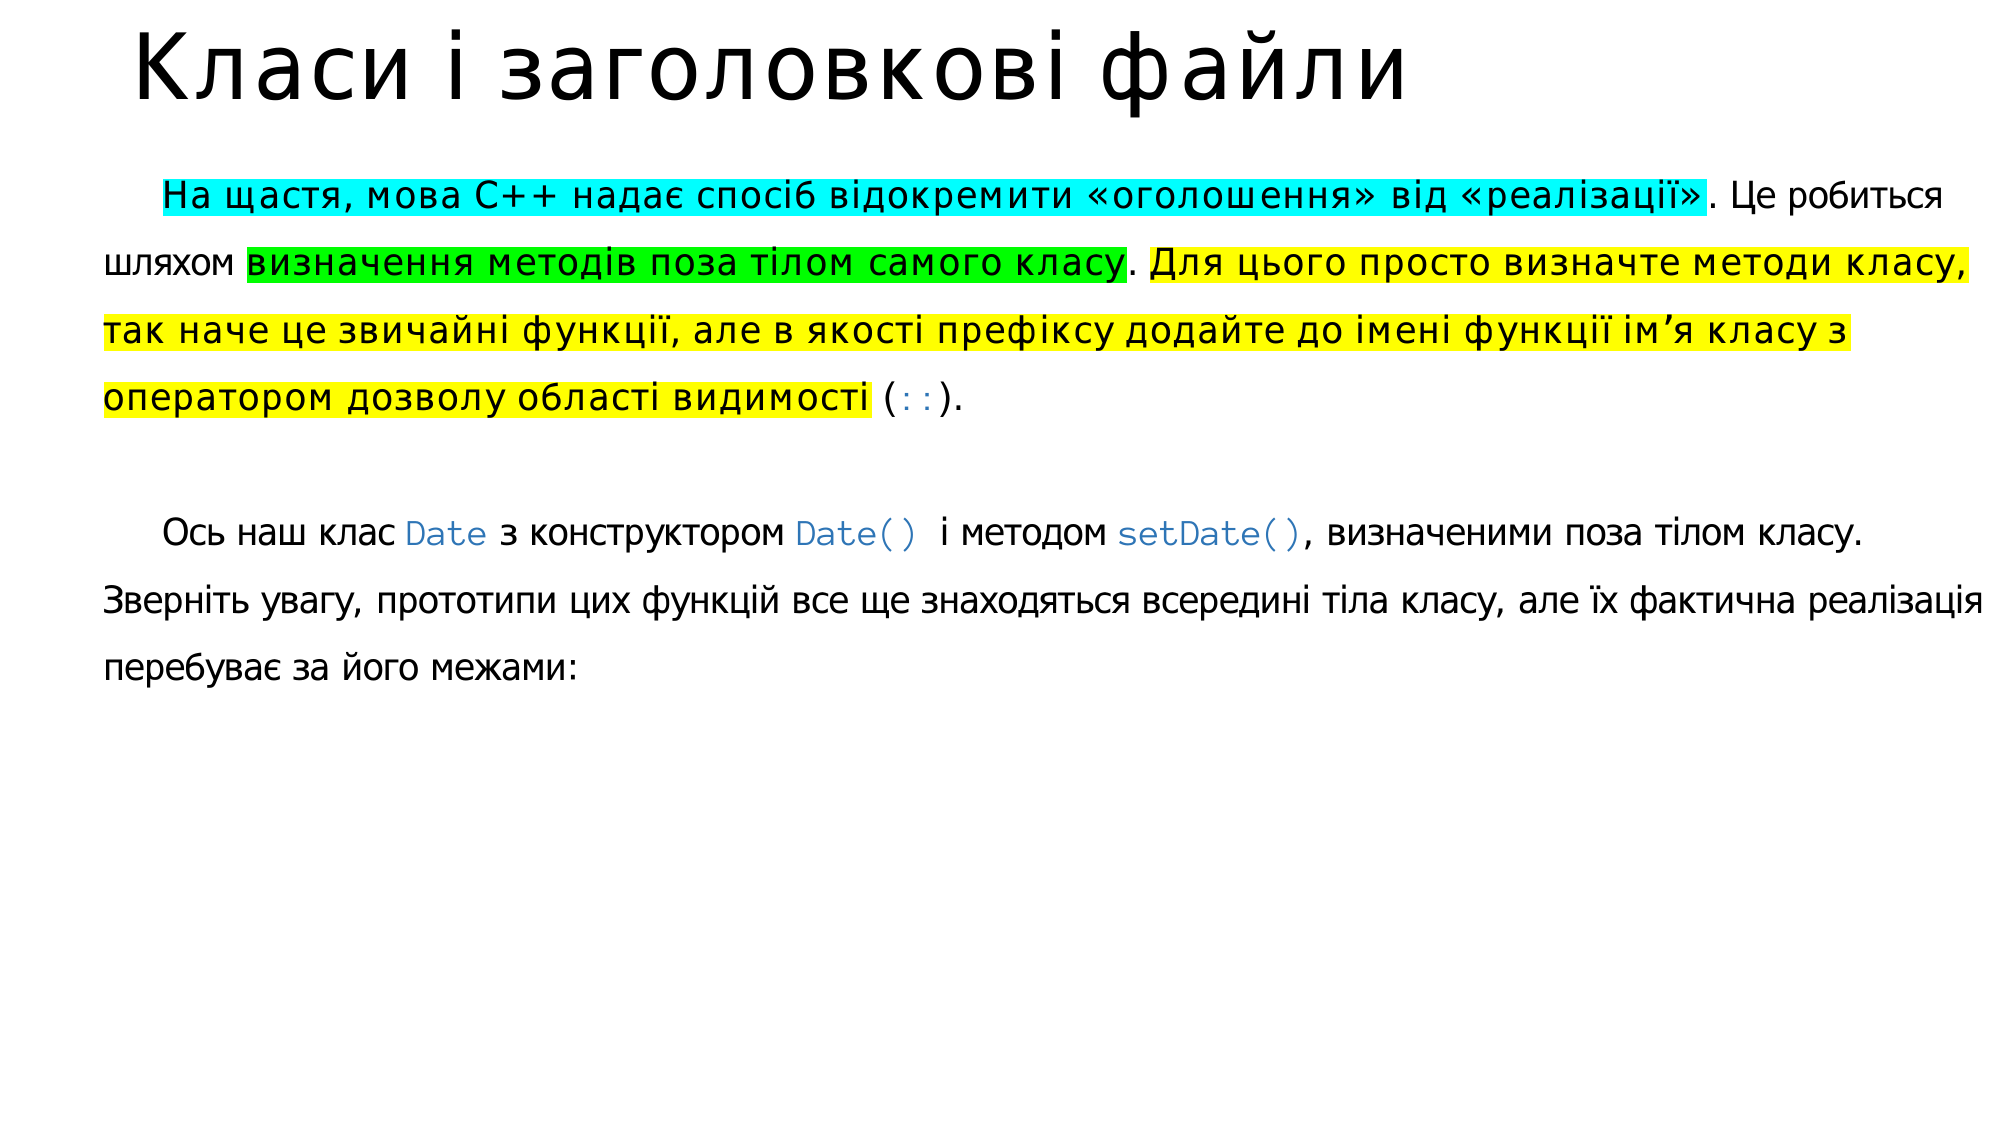

# Класи і заголовкові файли
На щастя, мова C++ надає спосіб відокремити «оголошення» від «реалізації». Це робиться шляхом визначення методів поза тілом самого класу. Для цього просто визначте методи класу, так наче це звичайні функції, але в якості префіксу додайте до імені функції ім’я класу з оператором дозволу області видимості (::).

Ось наш клас Date з конструктором Date() і методом setDate(), визначеними поза тілом класу. Зверніть увагу, прототипи цих функцій все ще знаходяться всередині тіла класу, але їх фактична реалізація перебуває за його межами: